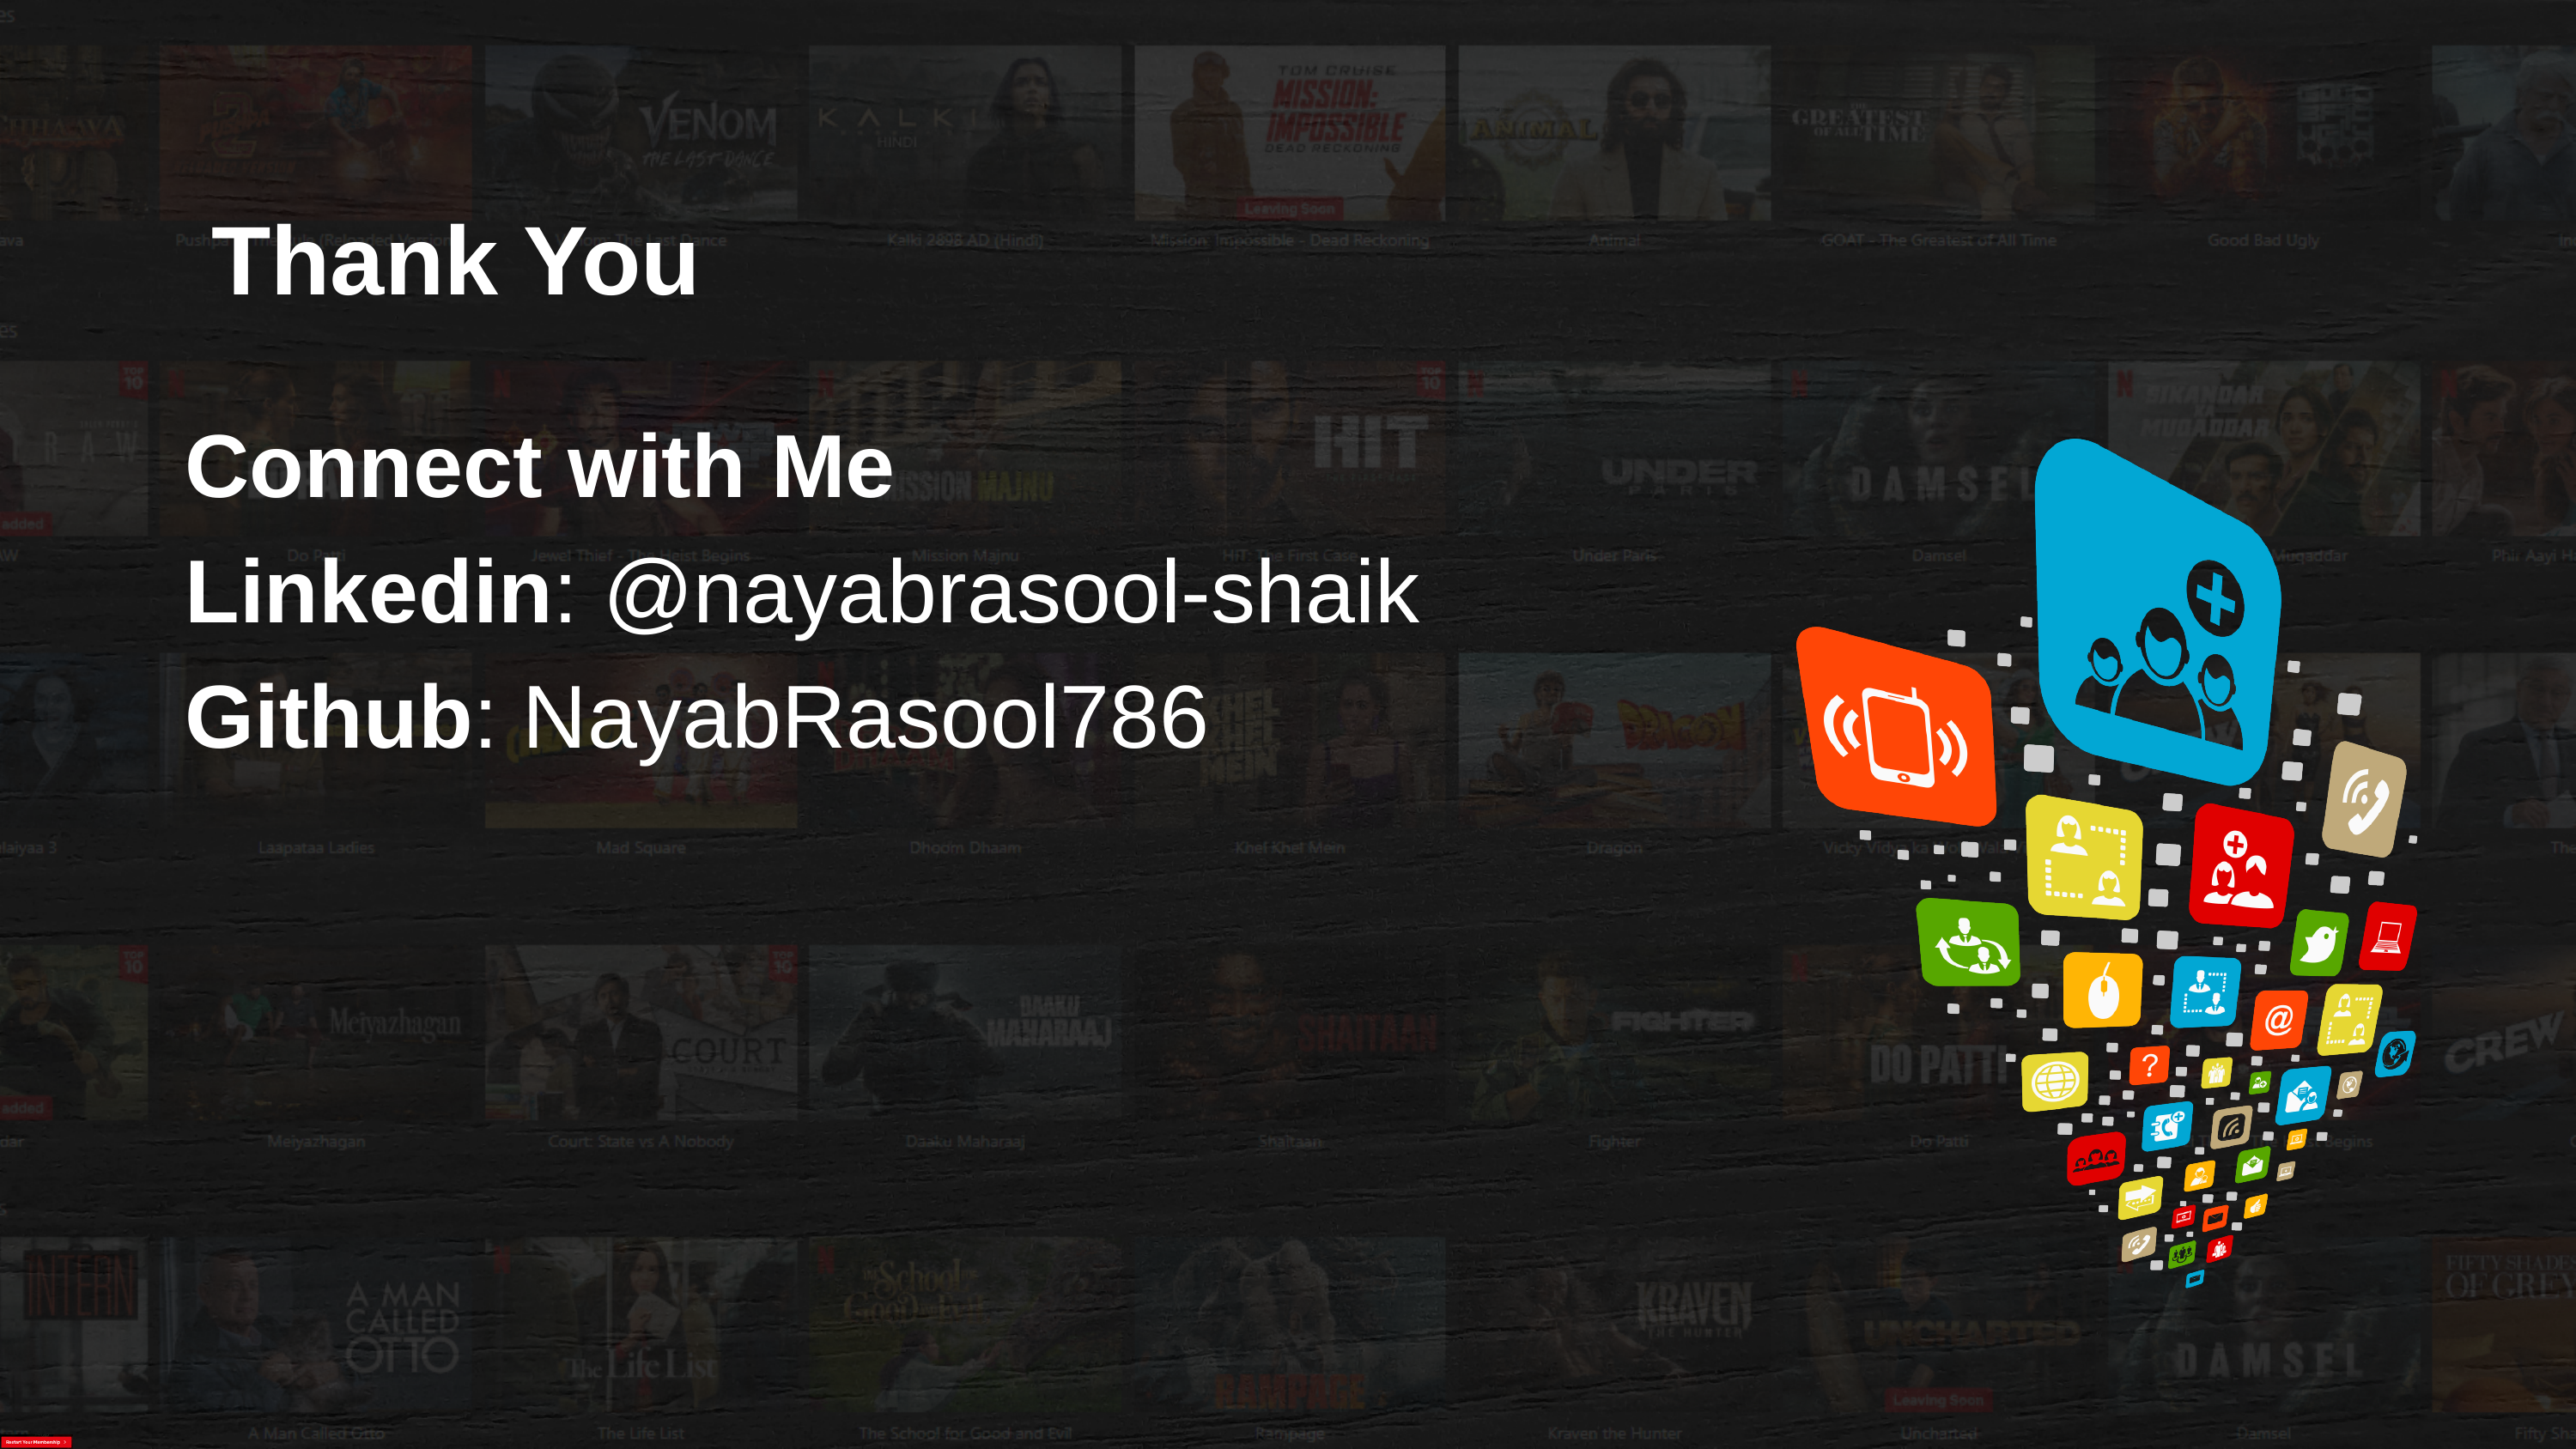

Thank You
Connect with Me
Linkedin: @nayabrasool-shaik
Github: NayabRasool786